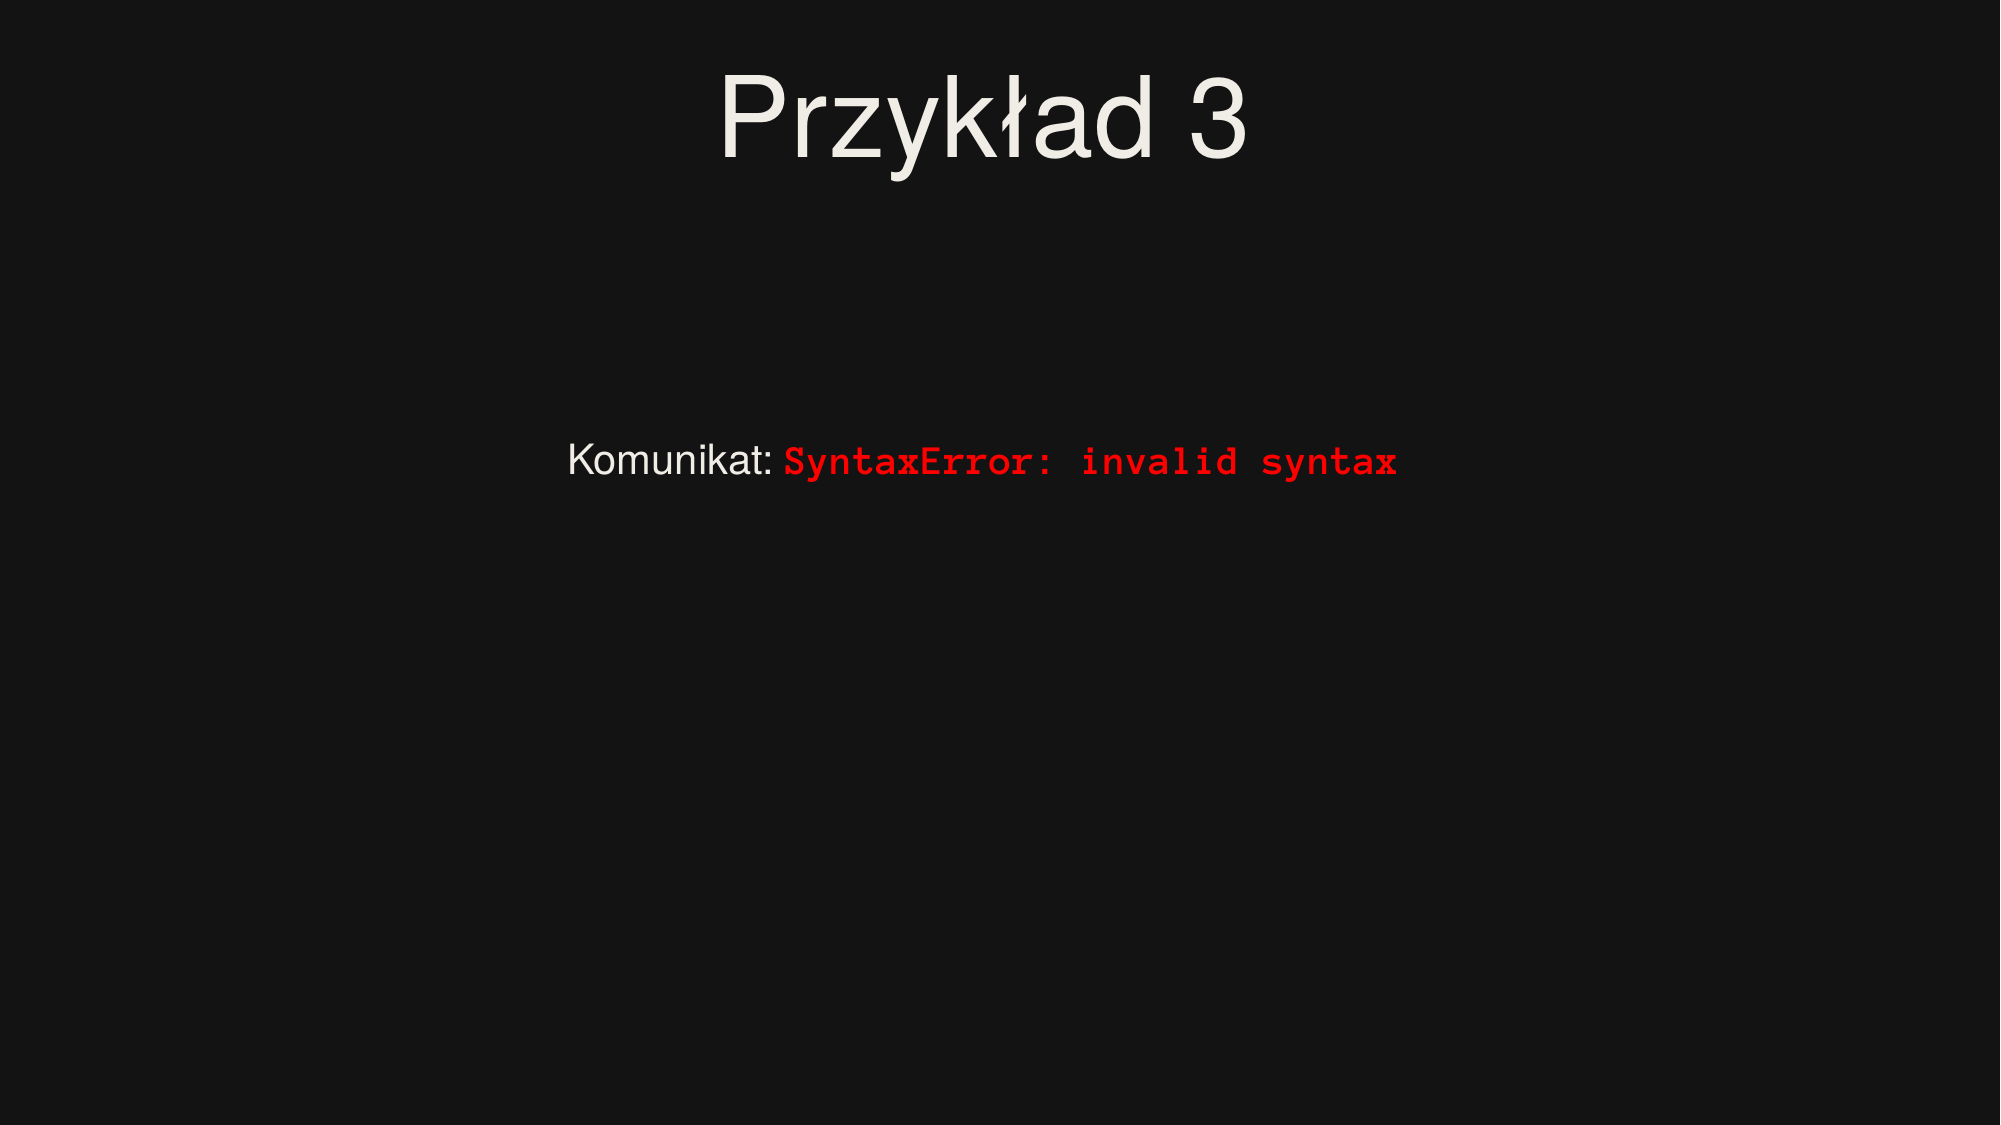

# Przykład 3
Komunikat: SyntaxError: invalid syntax
Opis: ogólny błąd składniowy
Przyczyna: brak dwukropka po if, for, def, albo błędne użycie operatorów (np. 5+*3)
Co zrobić: sprawdź linię z błędem i poprzednią